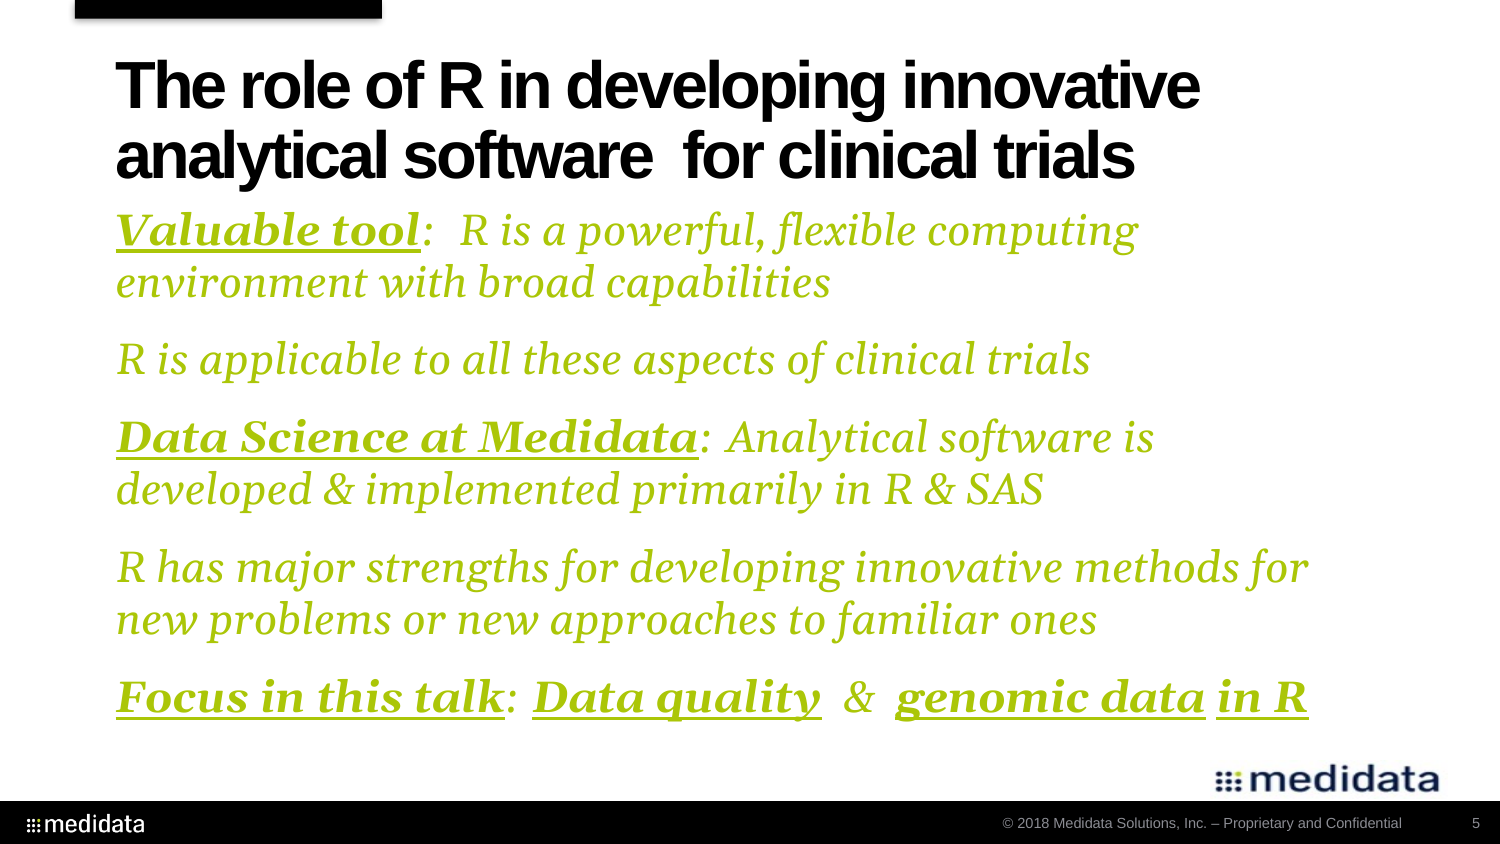

# The role of R in developing innovative analytical software  for clinical trials
Valuable tool:  R is a powerful, flexible computing environment with broad capabilities
R is applicable to all these aspects of clinical trials
Data Science at Medidata: Analytical software is developed & implemented primarily in R & SAS
R has major strengths for developing innovative methods for new problems or new approaches to familiar ones
Focus in this talk: Data quality  &  genomic data in R